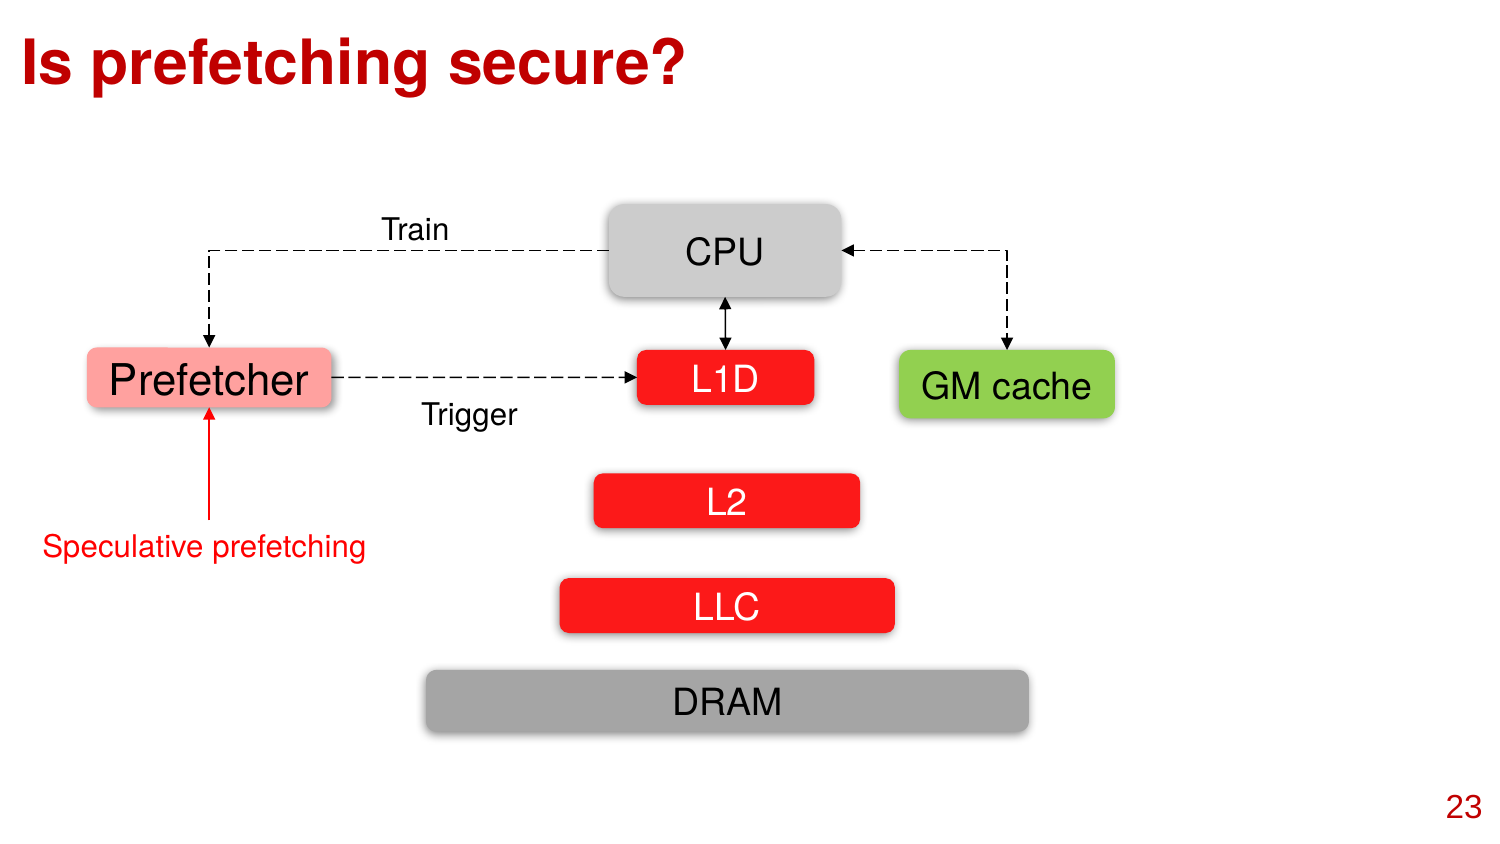

# Is prefetching secure?
CPU
Train
Prefetcher
GM cache
L1D
Trigger
L2
Speculative prefetching
LLC
DRAM
23